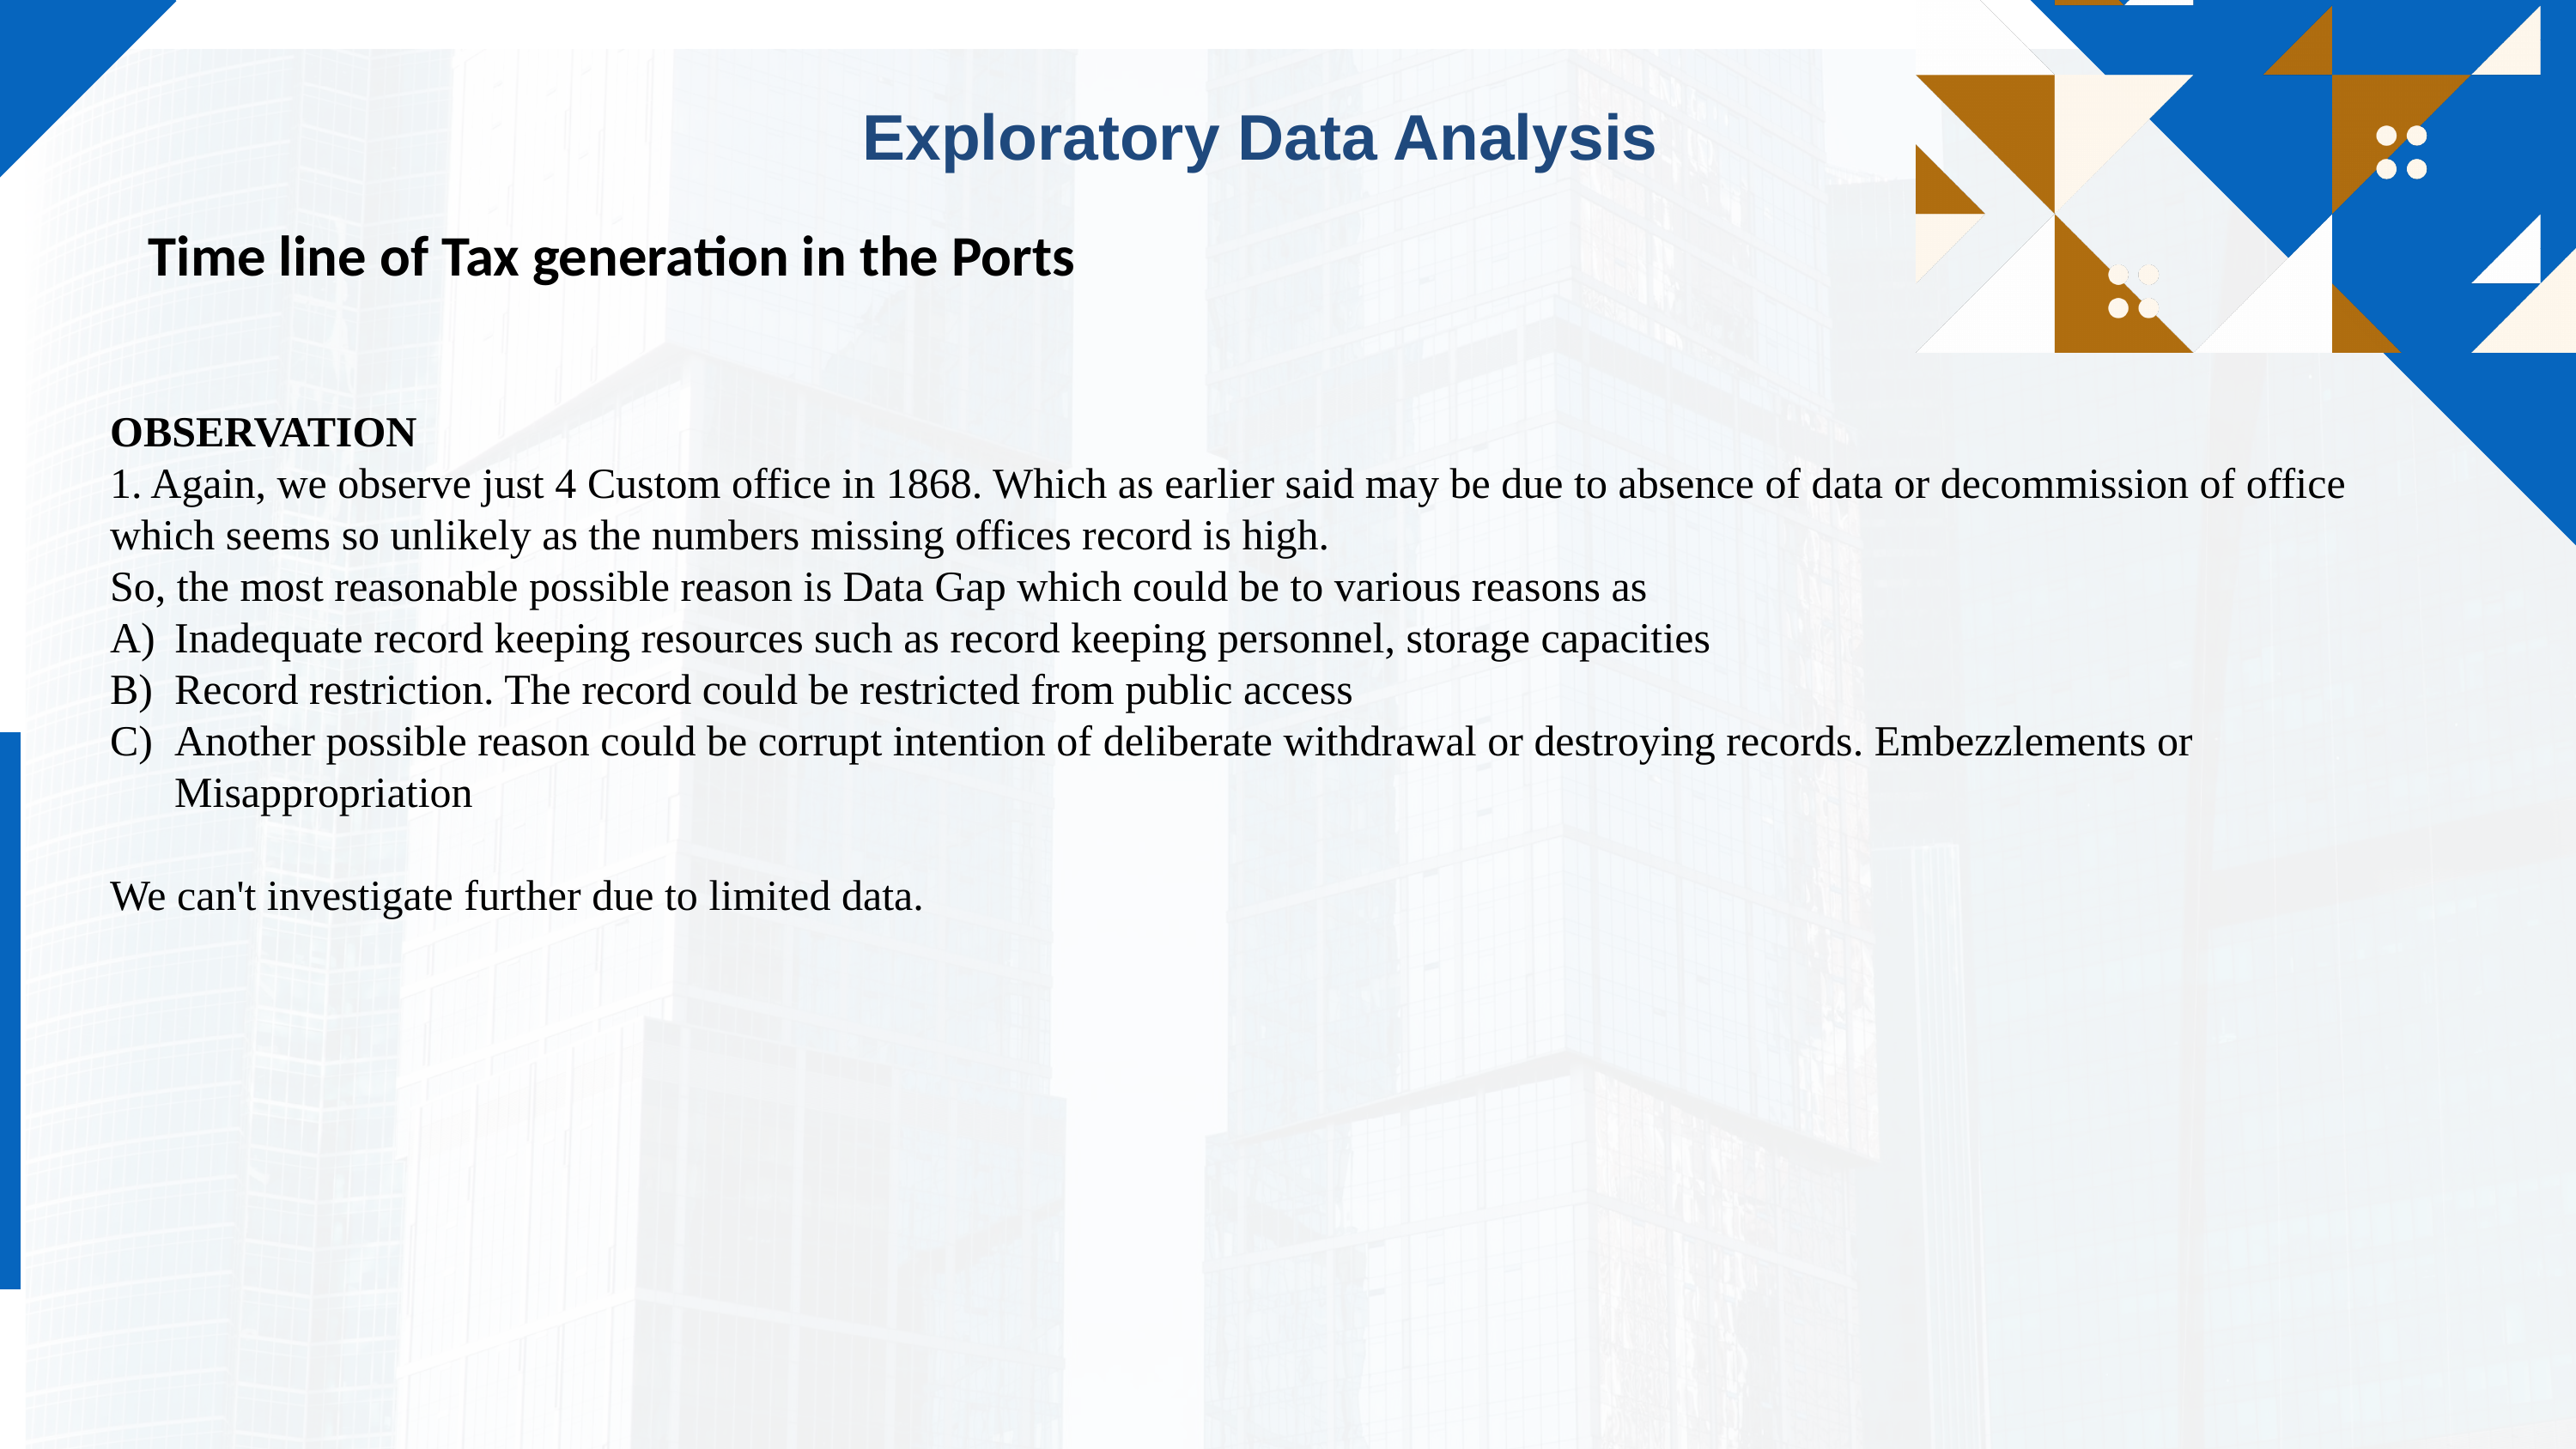

Exploratory Data Analysis
Time line of Tax generation in the Ports

OBSERVATION
1. Again, we observe just 4 Custom office in 1868. Which as earlier said may be due to absence of data or decommission of office which seems so unlikely as the numbers missing offices record is high.
So, the most reasonable possible reason is Data Gap which could be to various reasons as
Inadequate record keeping resources such as record keeping personnel, storage capacities
Record restriction. The record could be restricted from public access
Another possible reason could be corrupt intention of deliberate withdrawal or destroying records. Embezzlements or Misappropriation

We can't investigate further due to limited data.